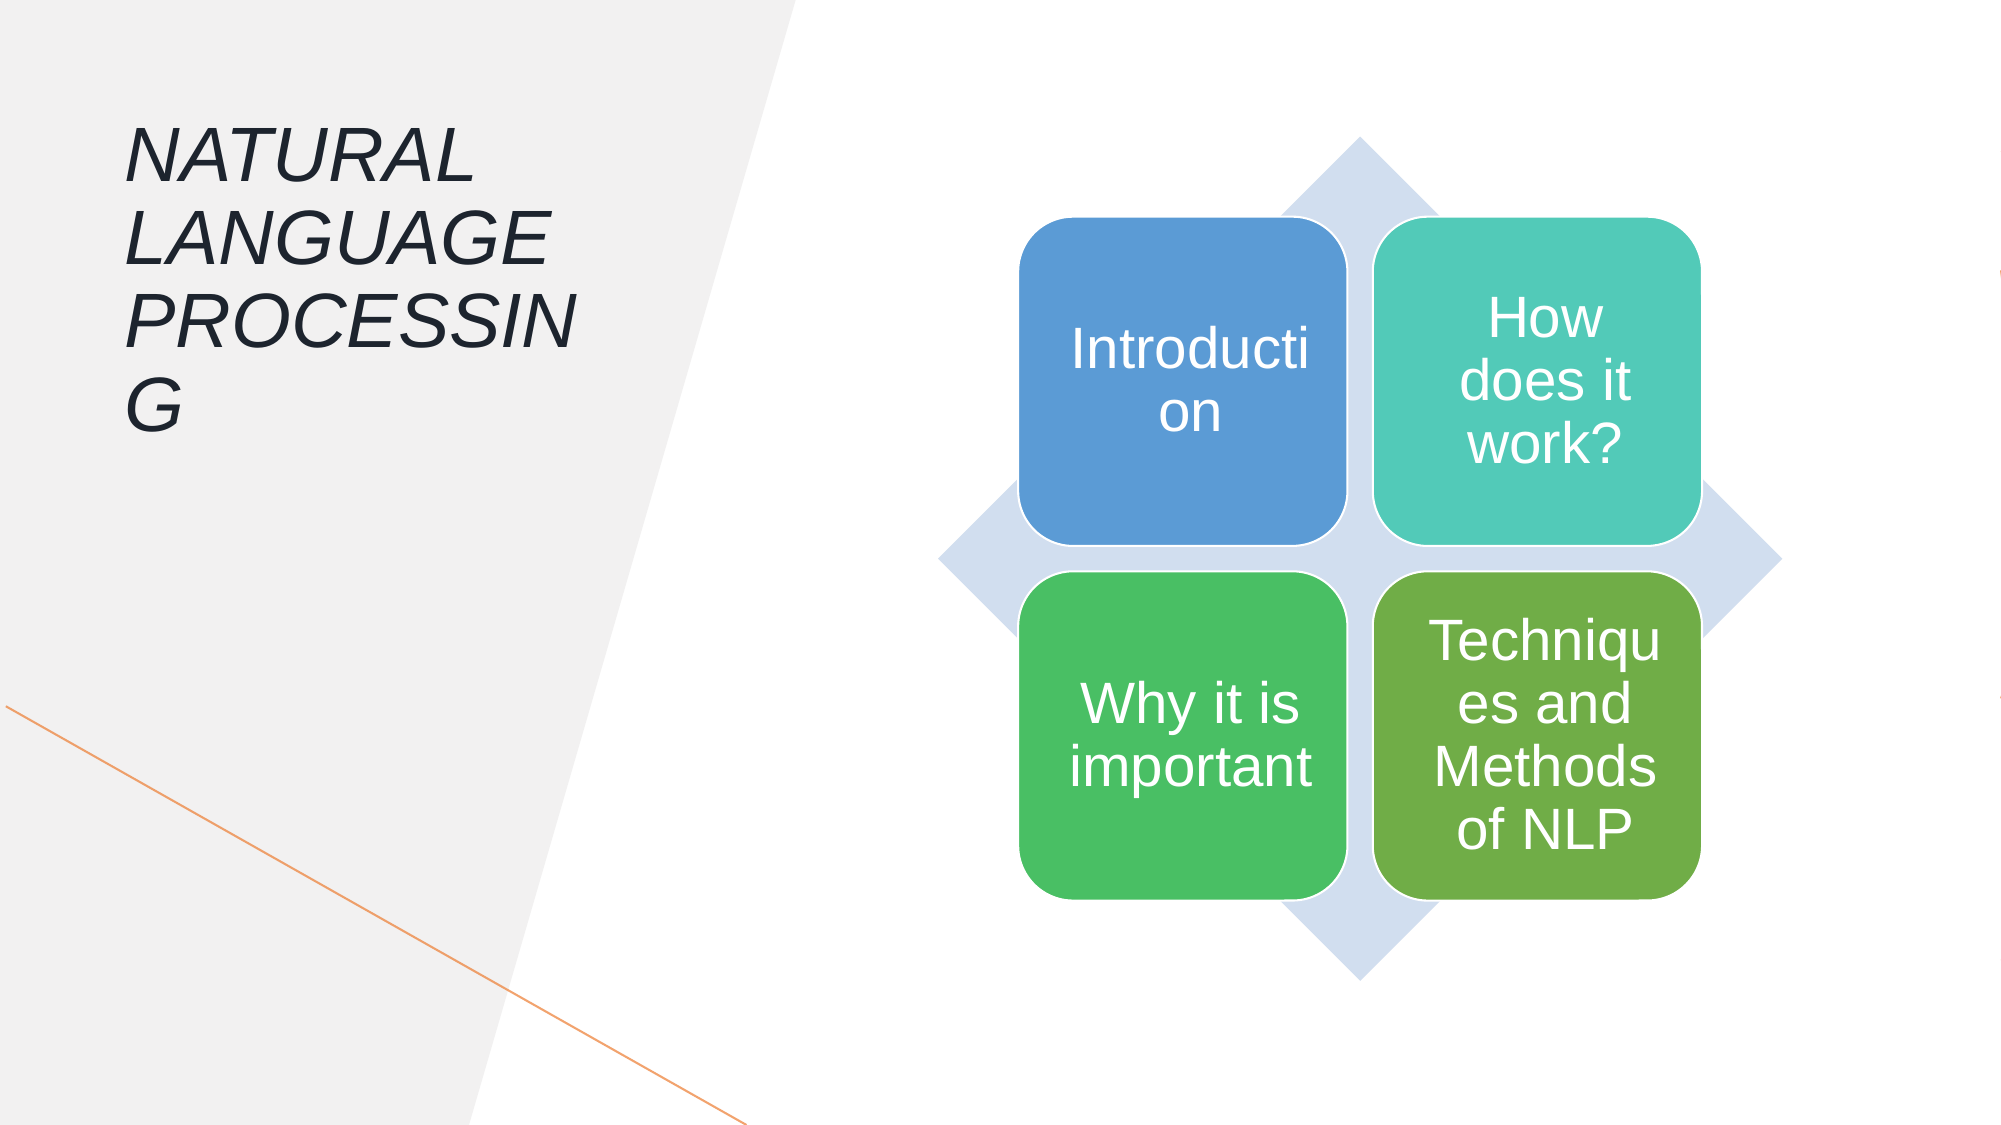

# Natural language processing
Introduction
How does it work?
Why it is important
Techniques and Methods of NLP